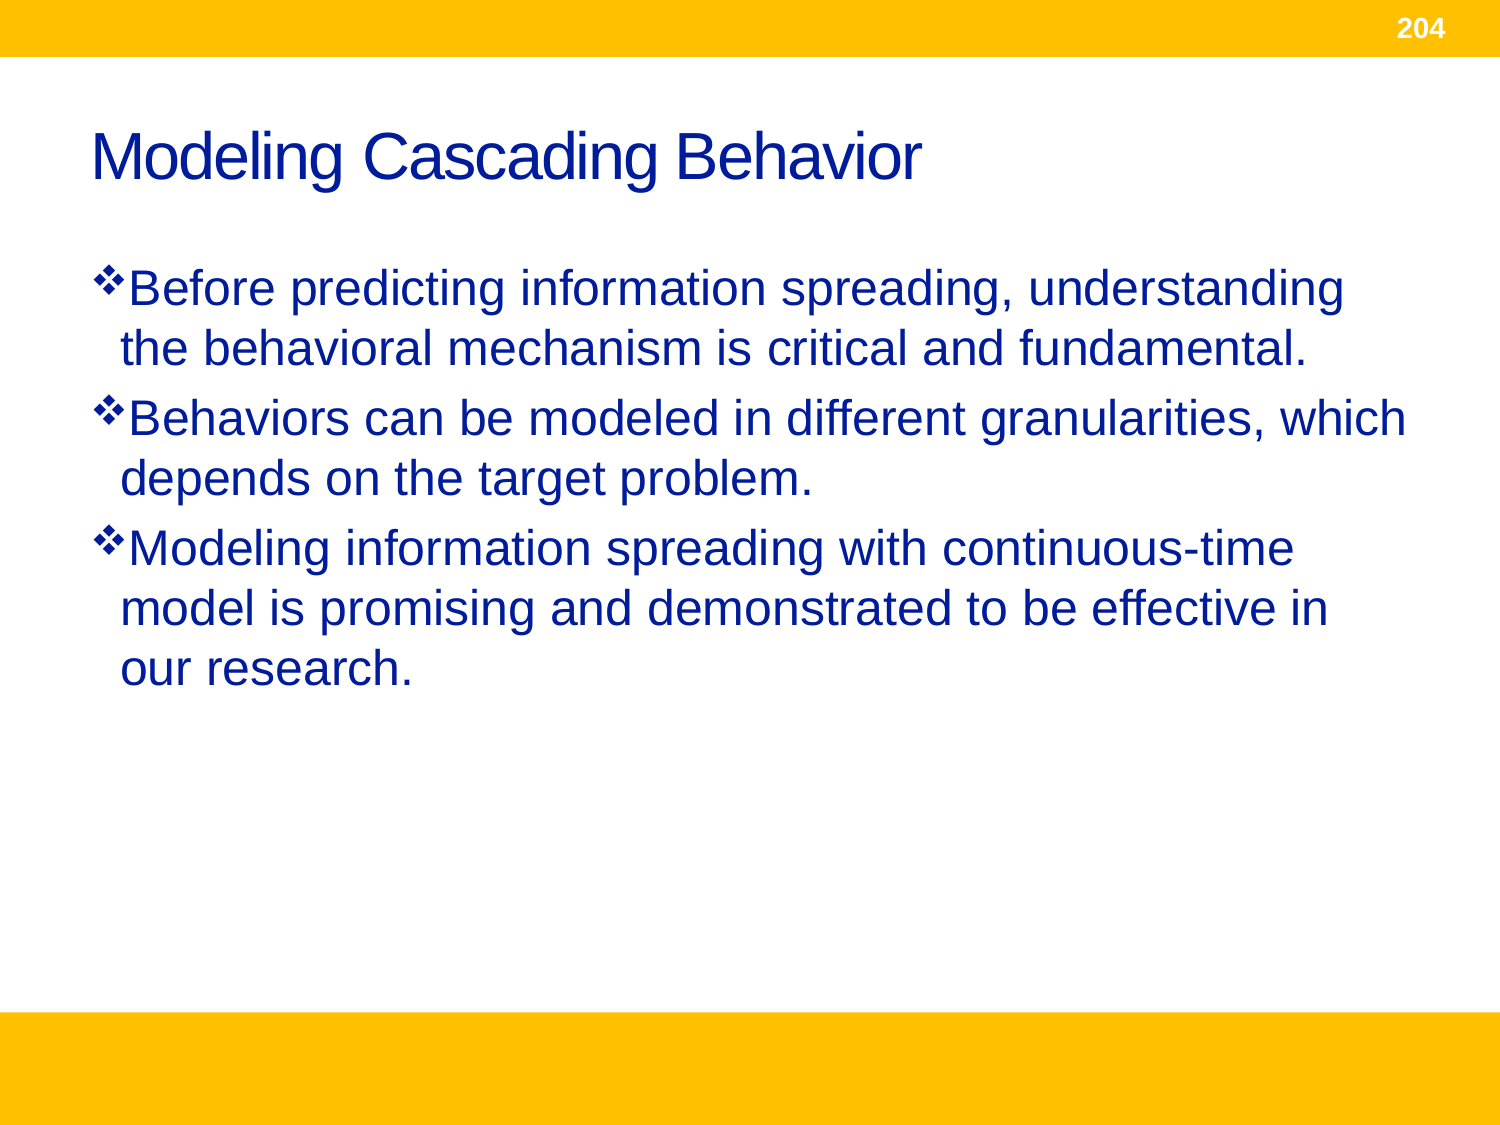

204
# Modeling Cascading Behavior
Before predicting information spreading, understanding the behavioral mechanism is critical and fundamental.
Behaviors can be modeled in different granularities, which depends on the target problem.
Modeling information spreading with continuous-time model is promising and demonstrated to be effective in our research.